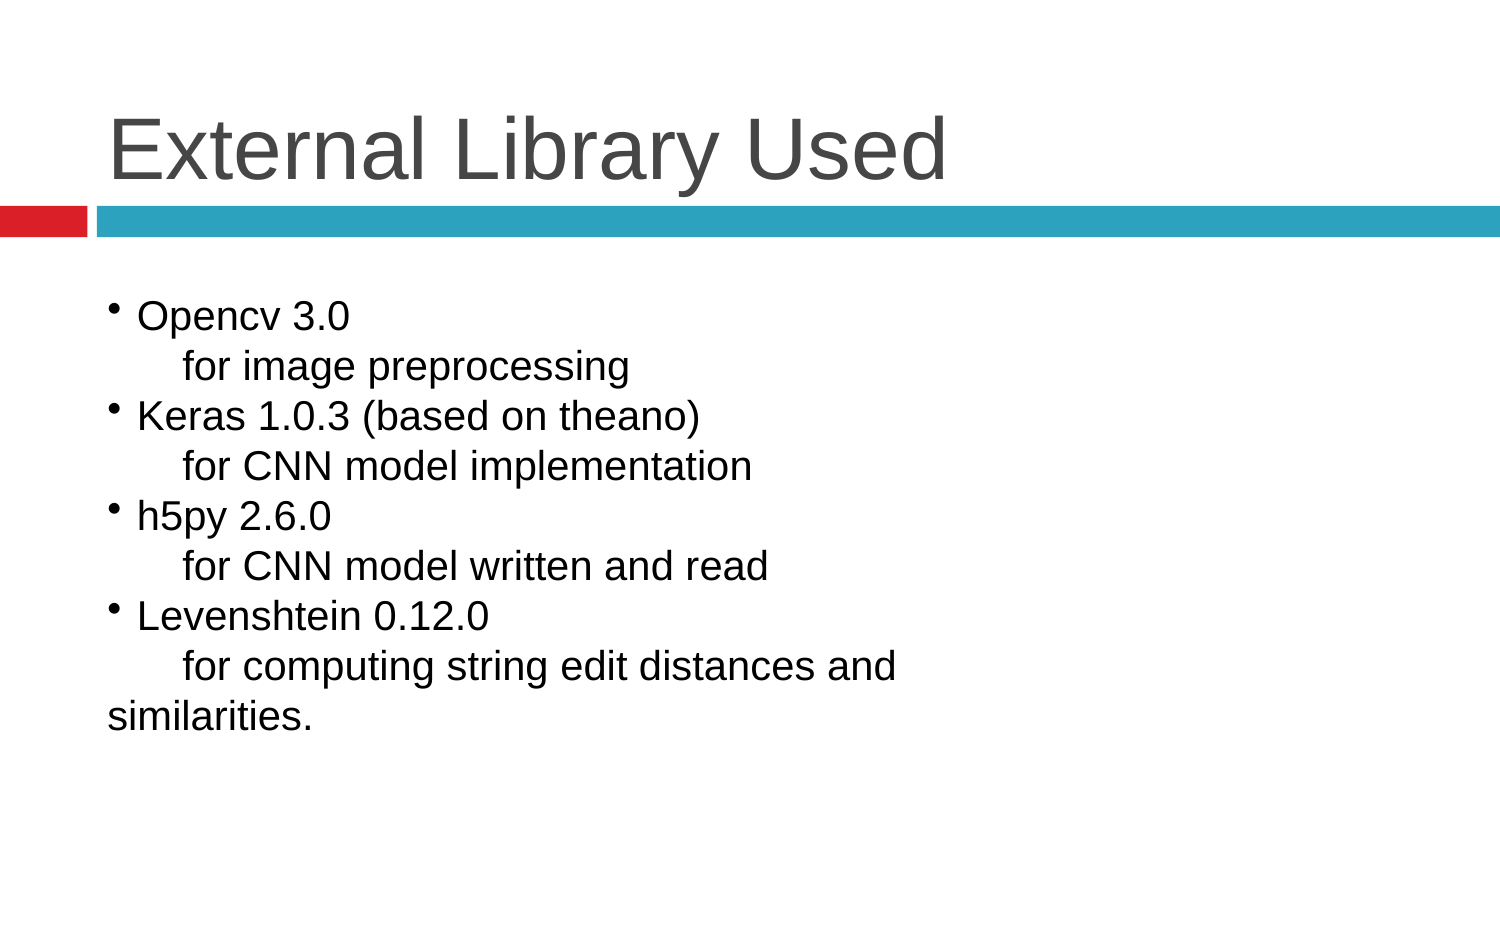

# External Library Used
39
Opencv 3.0
for image preprocessing
Keras 1.0.3 (based on theano)
for CNN model implementation
h5py 2.6.0
for CNN model written and read
Levenshtein 0.12.0
for computing string edit distances and similarities.